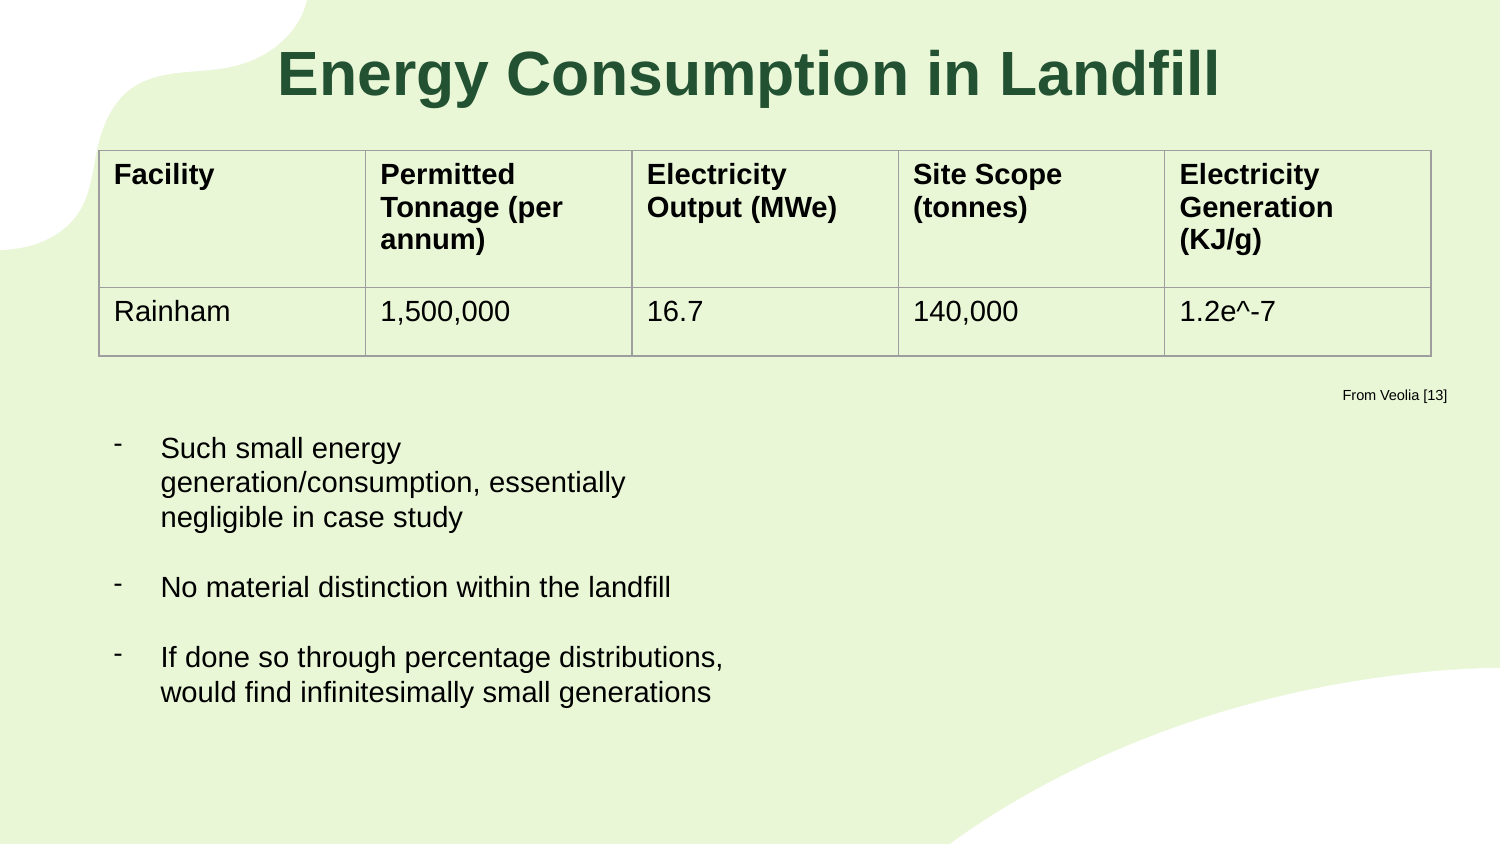

# Energy Consumption in Landfill
| Facility | Permitted Tonnage (per annum) | Electricity Output (MWe) | Site Scope (tonnes) | Electricity Generation (KJ/g) |
| --- | --- | --- | --- | --- |
| Rainham | 1,500,000 | 16.7 | 140,000 | 1.2e^-7 |
From Veolia [13]
Such small energy generation/consumption, essentially negligible in case study

No material distinction within the landfill

If done so through percentage distributions, would find infinitesimally small generations